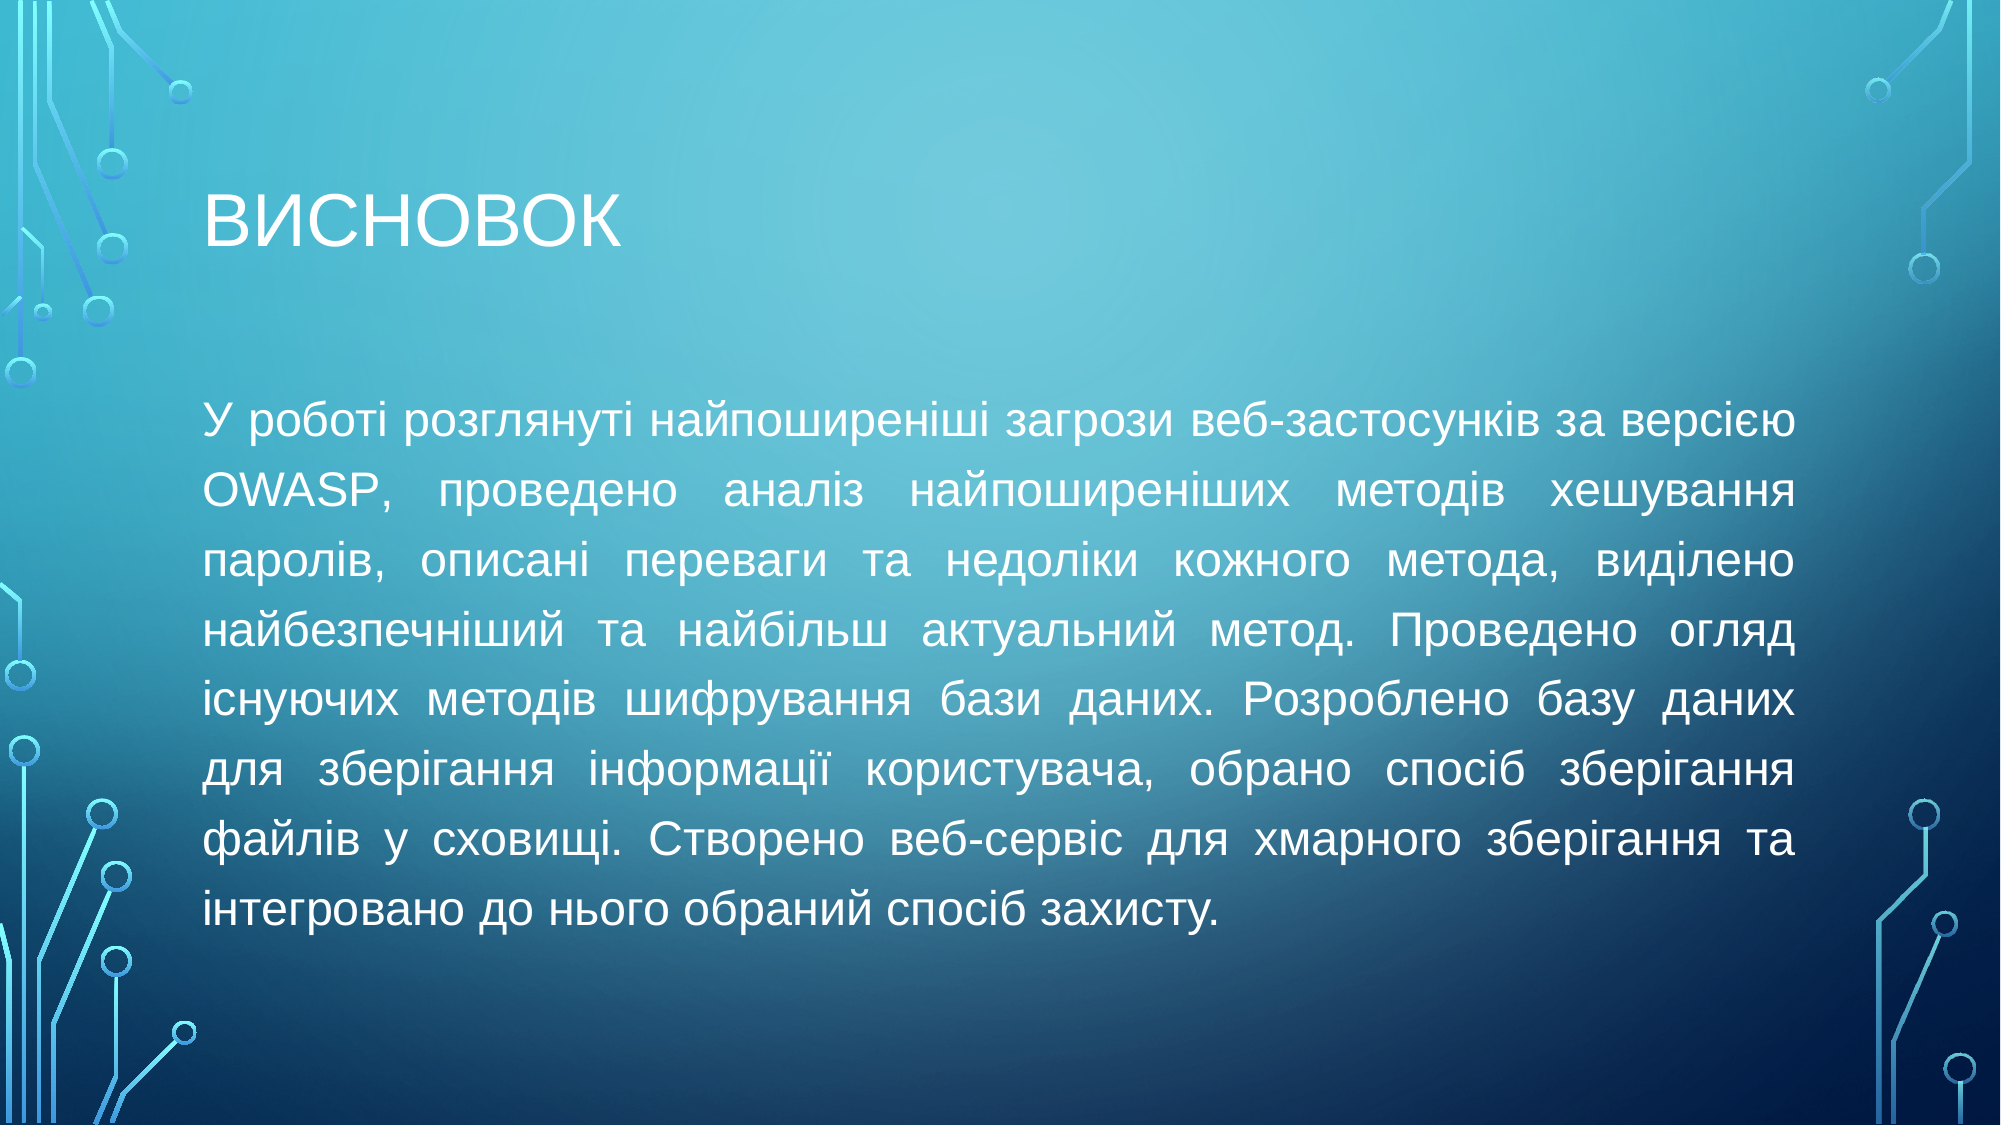

# Висновок
У роботі розглянуті найпоширеніші загрози веб-застосунків за версією OWASP, проведено аналіз найпоширеніших методів хешування паролів, описані переваги та недоліки кожного метода, виділено найбезпечніший та найбільш актуальний метод. Проведено огляд існуючих методів шифрування бази даних. Розроблено базу даних для зберігання інформації користувача, обрано спосіб зберігання файлів у сховищі. Створено веб-сервіс для хмарного зберігання та інтегровано до нього обраний спосіб захисту.